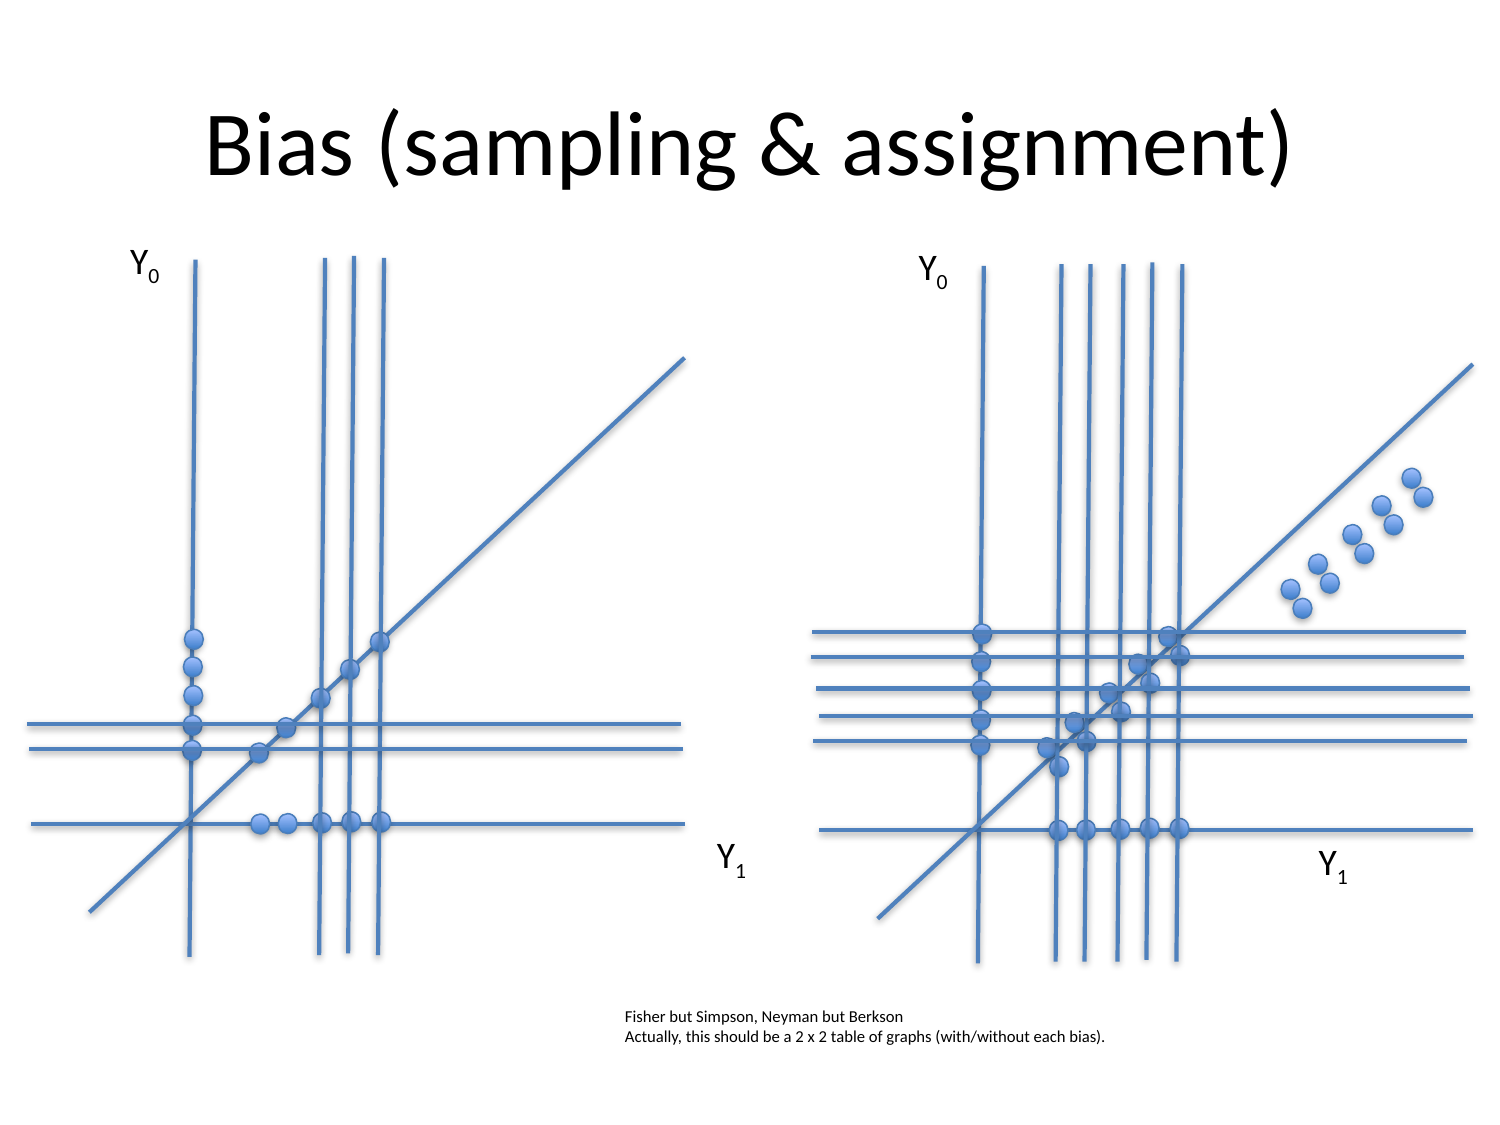

# Bias (sampling & assignment)
Y0
Y0

Y1
Y1
Fisher but Simpson, Neyman but Berkson
Actually, this should be a 2 x 2 table of graphs (with/without each bias).